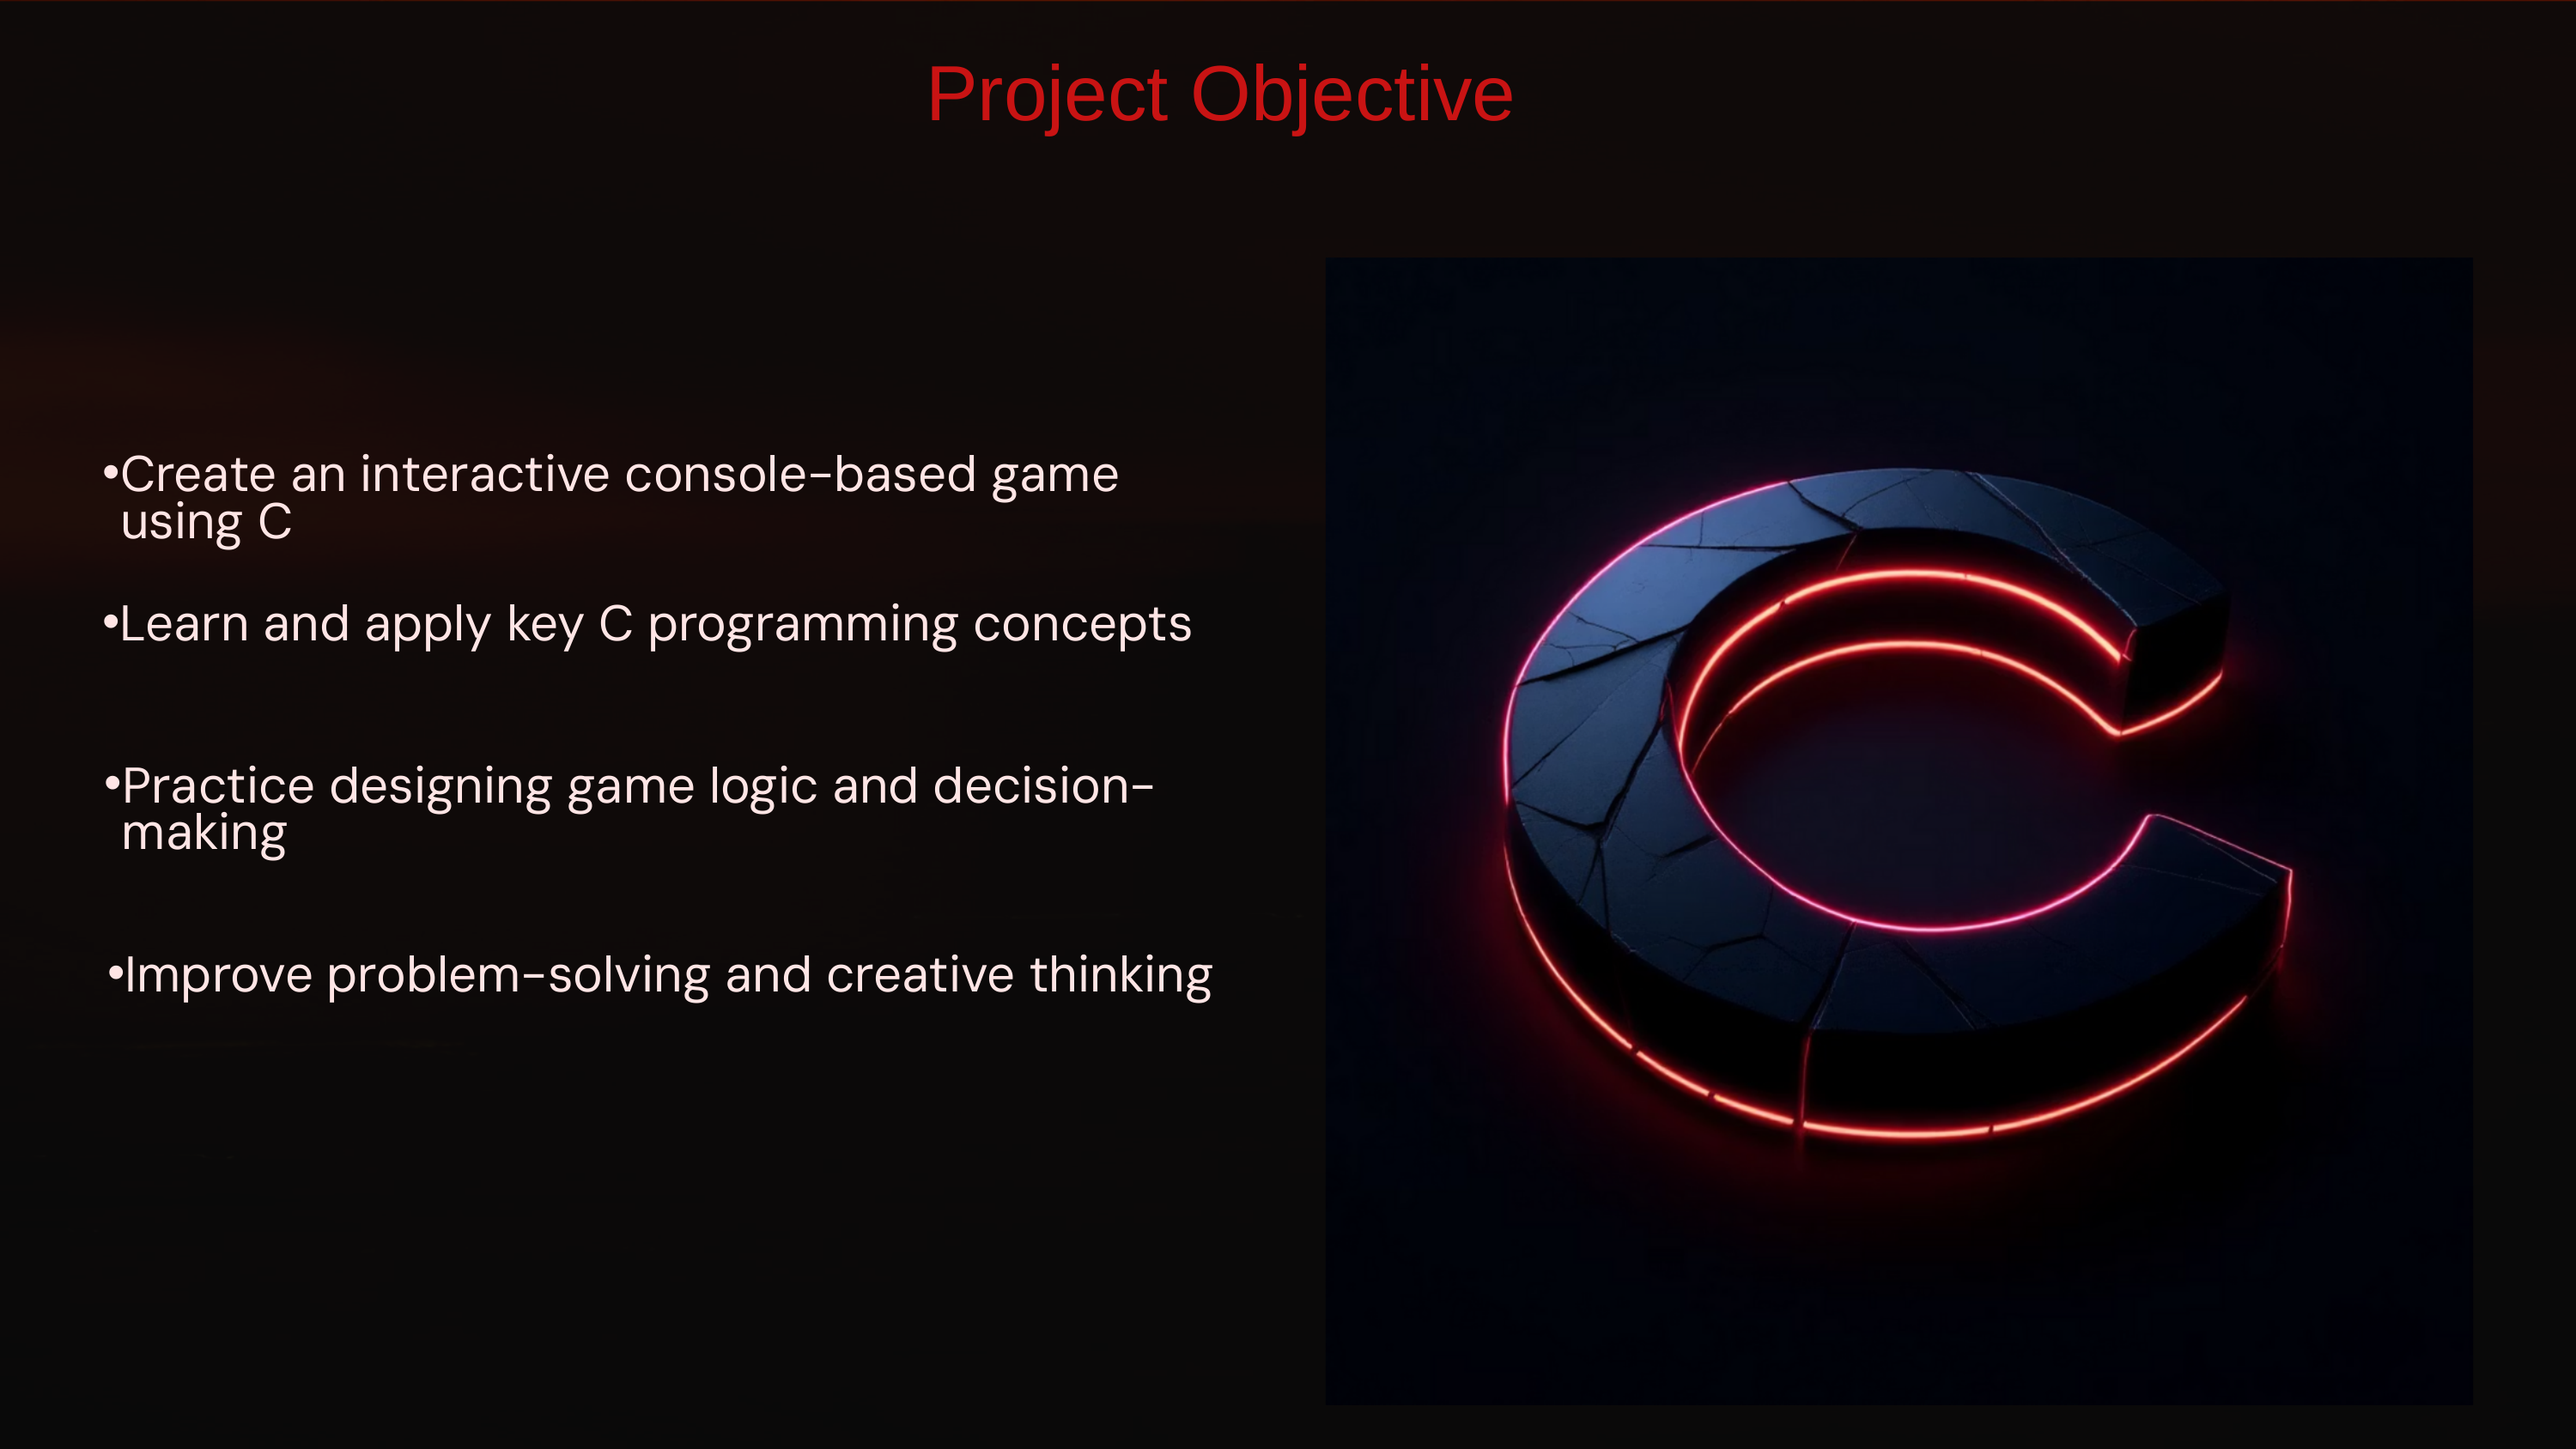

Project Objective

Create an interactive console-based game using C

Learn and apply key C programming concepts
Practice designing game logic and decision-making
Improve problem-solving and creative thinking
[Group number-1 || Group members: Md. Rakibul Islam Sagor, Md. Jahidul Haque Abir, Chiranjeet Sarkar Amit, Kaushik Sharma, Dewan Tahsin Alam]